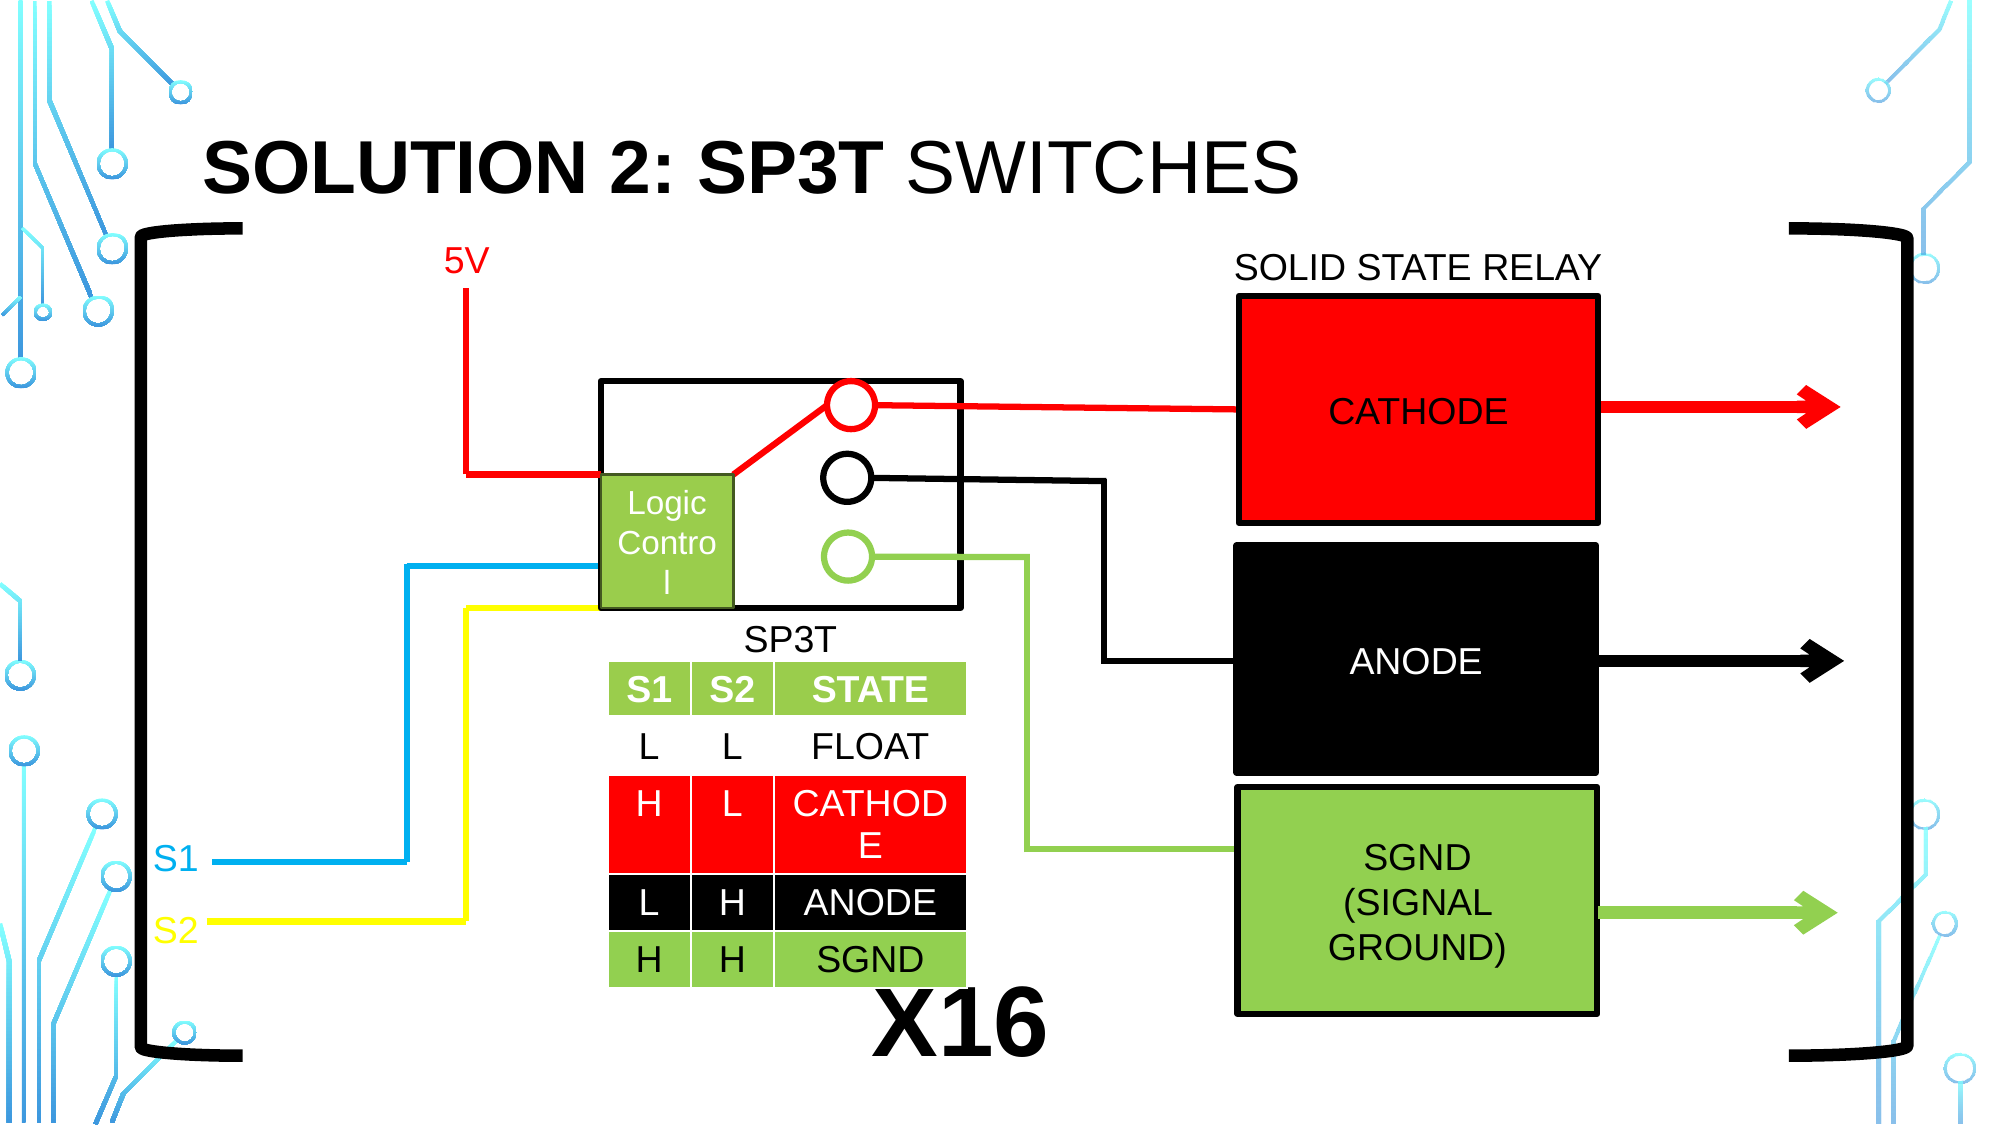

# Solution 2: Sp3T Switches

5V
SOLID STATE RELAY
CATHODE

Logic Control

ANODE
SP3T
| S1 | S2 | STATE |
| --- | --- | --- |
| L | L | FLOAT |
| H | L | CATHODE |
| L | H | ANODE |
| H | H | SGND |
SGND
(SIGNAL GROUND)
S1
S2
X16